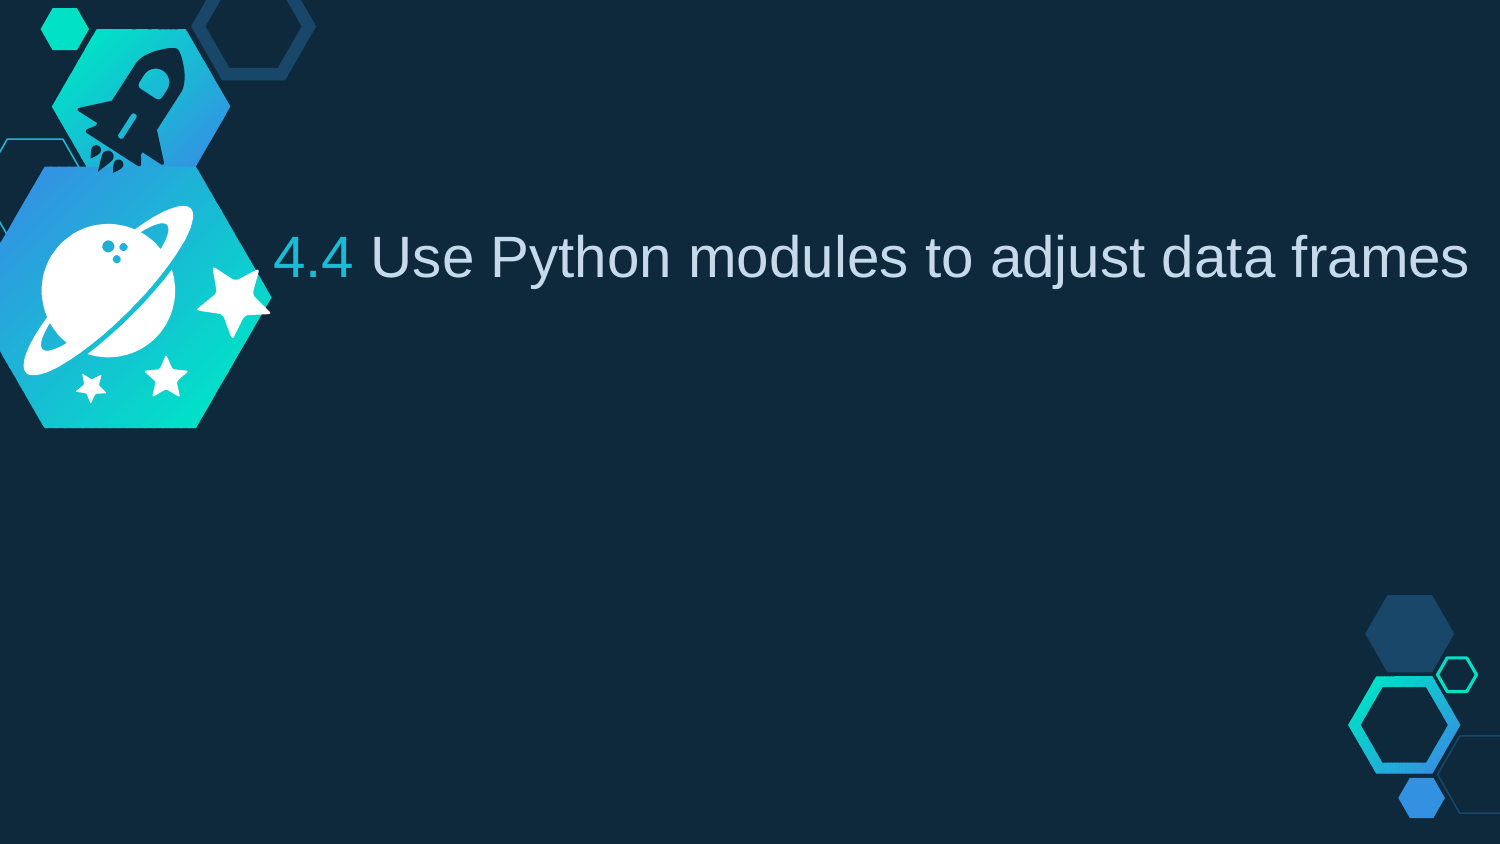

4.4 Use Python modules to adjust data frames